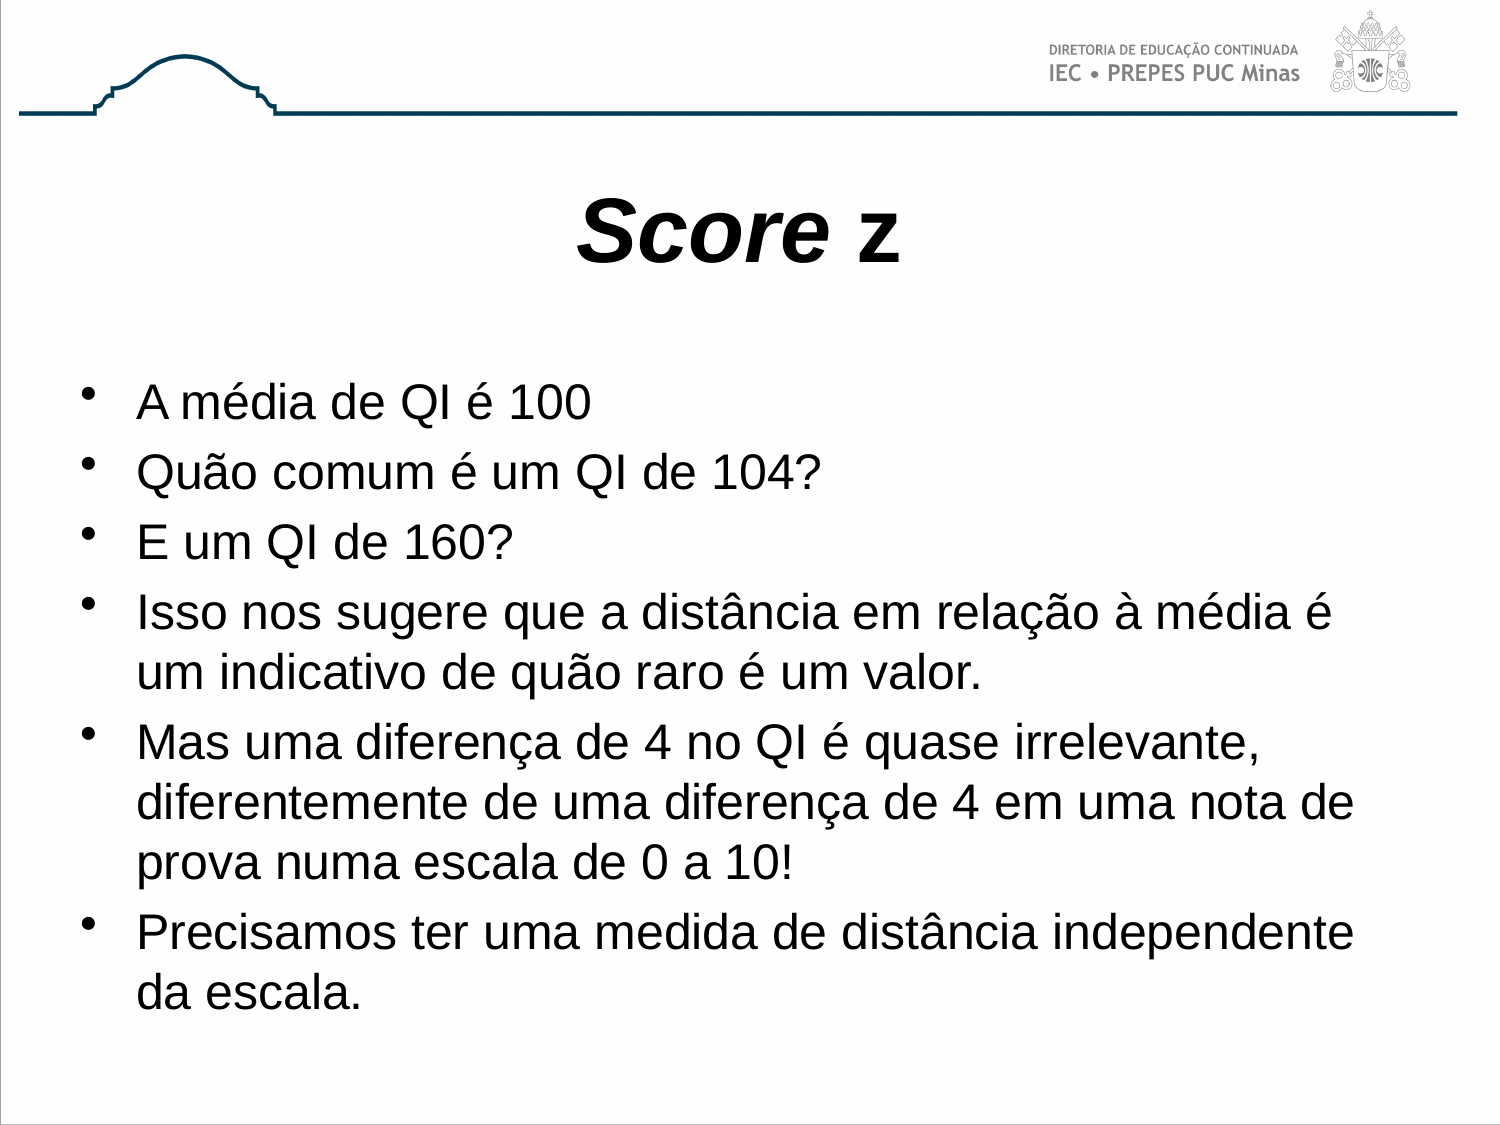

# Score z
A média de QI é 100
Quão comum é um QI de 104?
E um QI de 160?
Isso nos sugere que a distância em relação à média é um indicativo de quão raro é um valor.
Mas uma diferença de 4 no QI é quase irrelevante,  diferentemente de uma diferença de 4 em uma nota de prova numa escala de 0 a 10!
Precisamos ter uma medida de distância independente da escala.